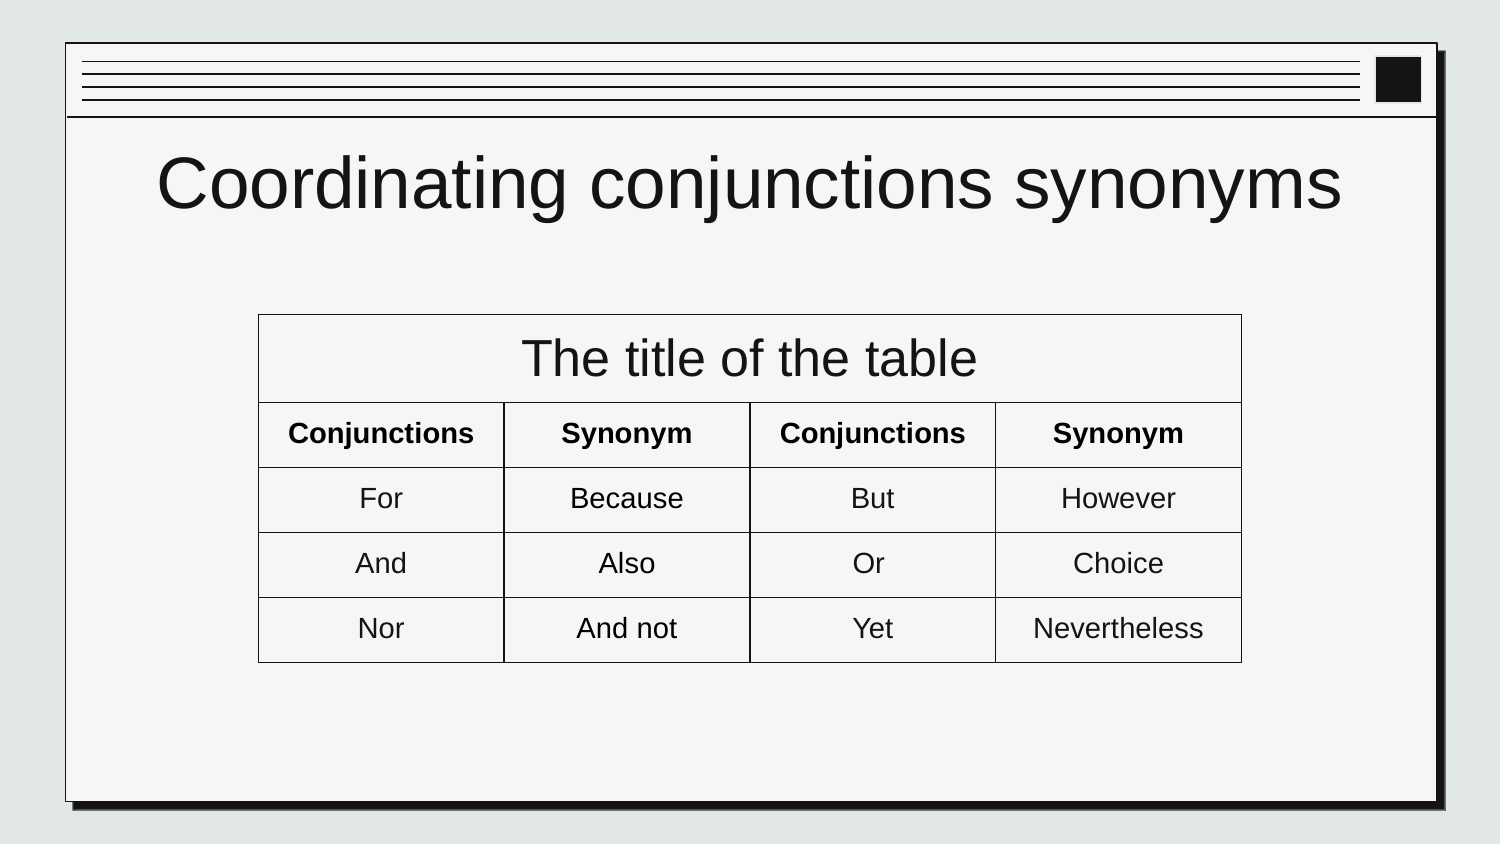

# Coordinating conjunctions synonyms
| The title of the table |  |  |  |
| --- | --- | --- | --- |
| Conjunctions | Synonym | Conjunctions | Synonym |
| For | Because | But | However |
| And | Also | Or | Choice |
| Nor | And not | Yet | Nevertheless |